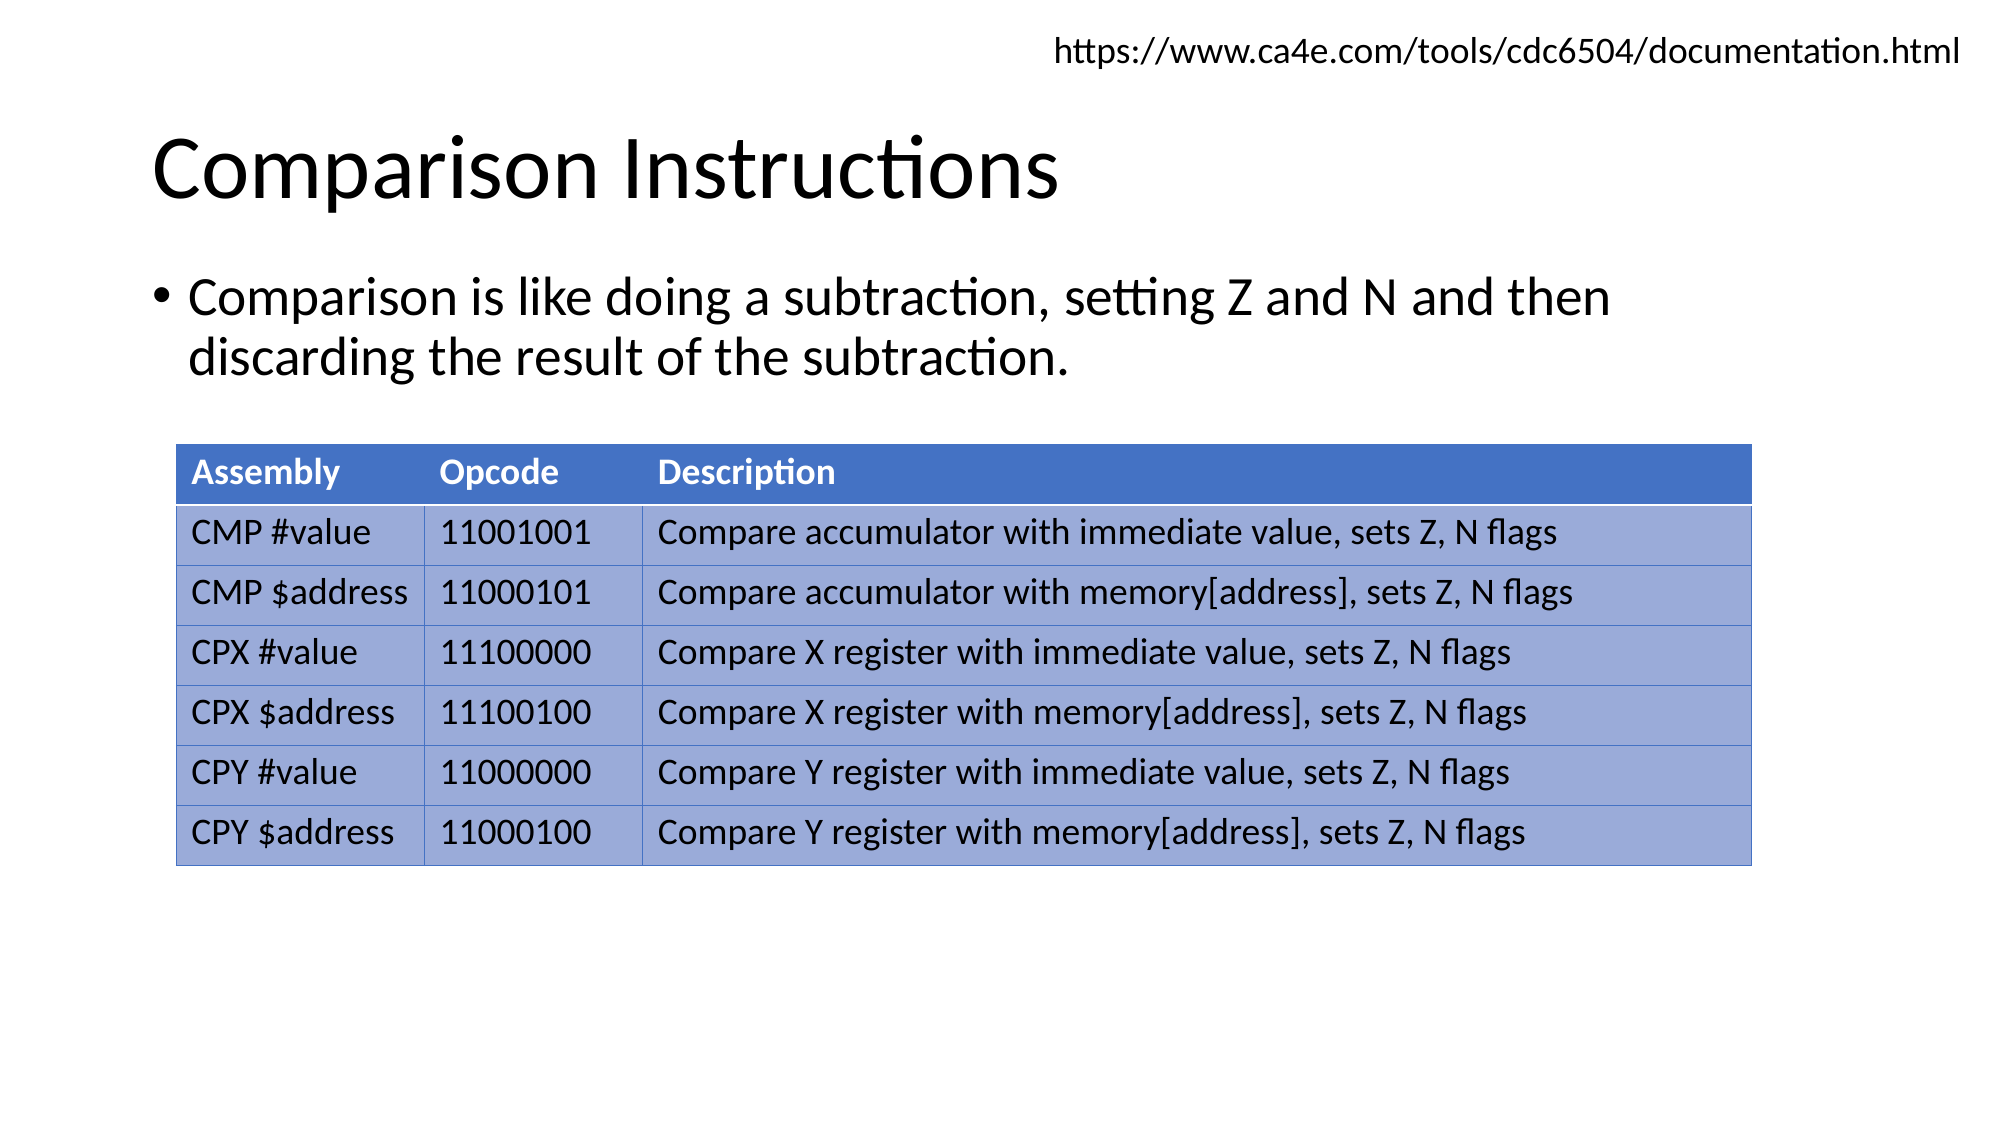

https://www.ca4e.com/tools/cdc6504/documentation.html
# Comparison Instructions
Comparison is like doing a subtraction, setting Z and N and then discarding the result of the subtraction.
| Assembly | Opcode | Description |
| --- | --- | --- |
| CMP #value | 11001001 | Compare accumulator with immediate value, sets Z, N flags |
| CMP $address | 11000101 | Compare accumulator with memory[address], sets Z, N flags |
| CPX #value | 11100000 | Compare X register with immediate value, sets Z, N flags |
| CPX $address | 11100100 | Compare X register with memory[address], sets Z, N flags |
| CPY #value | 11000000 | Compare Y register with immediate value, sets Z, N flags |
| CPY $address | 11000100 | Compare Y register with memory[address], sets Z, N flags |